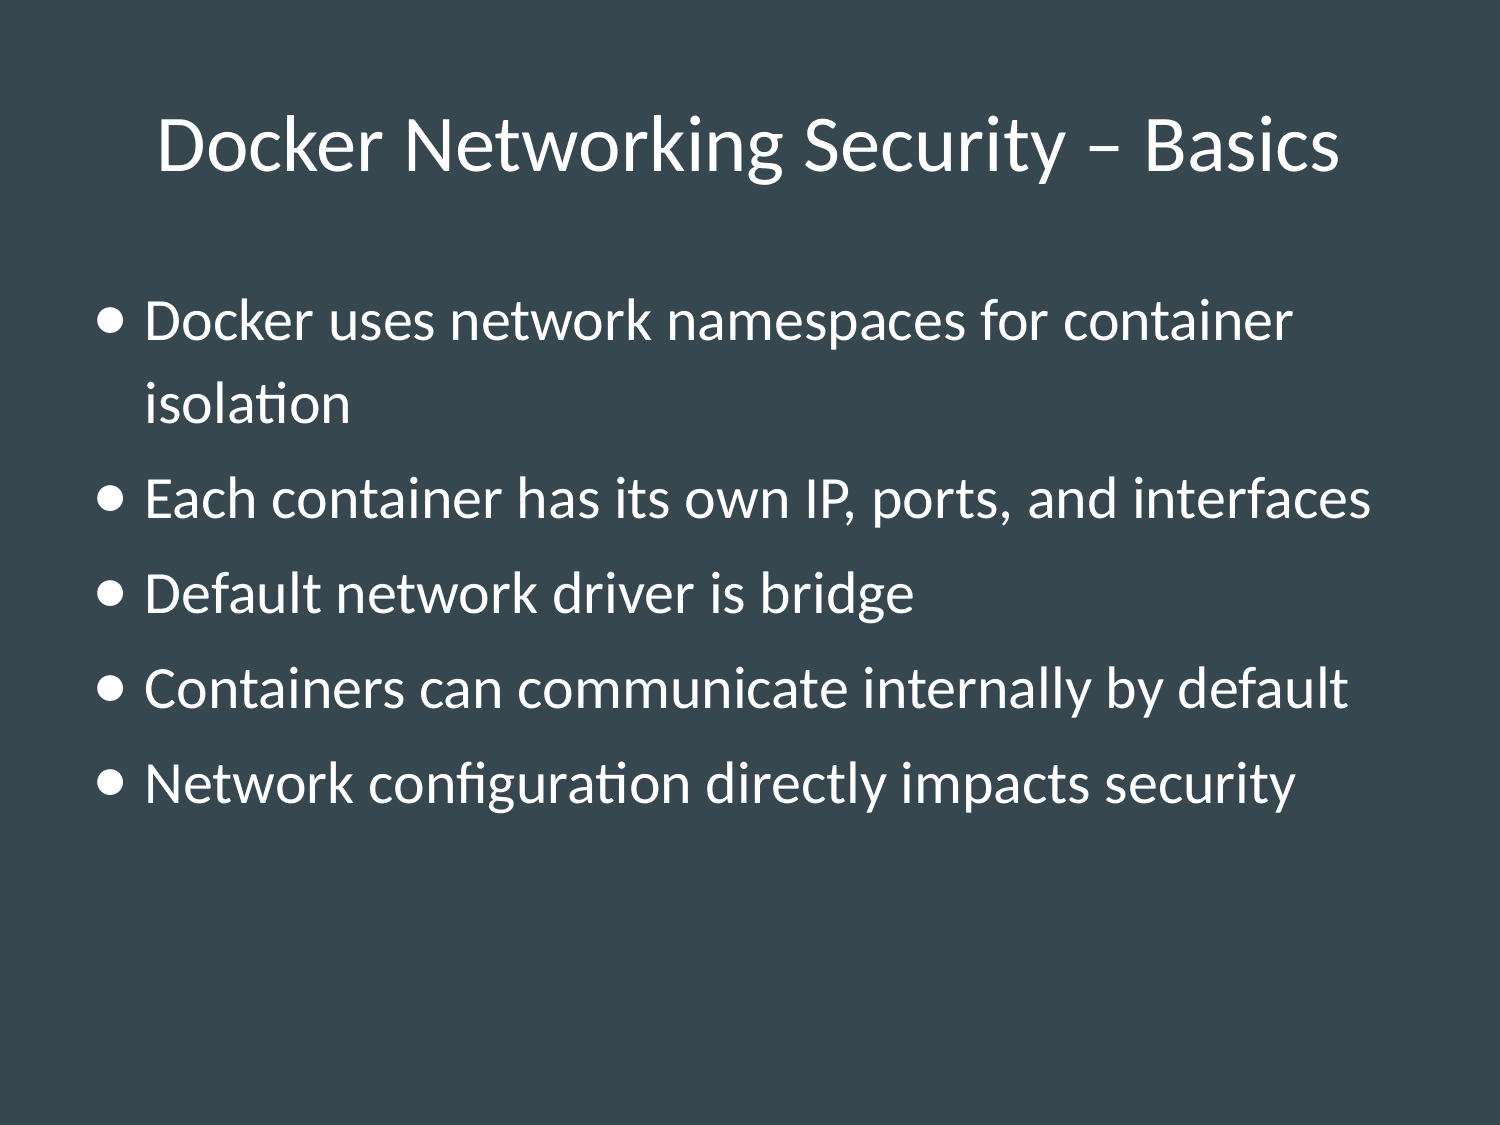

# Docker Networking Security – Basics
Docker uses network namespaces for container isolation
Each container has its own IP, ports, and interfaces
Default network driver is bridge
Containers can communicate internally by default
Network configuration directly impacts security